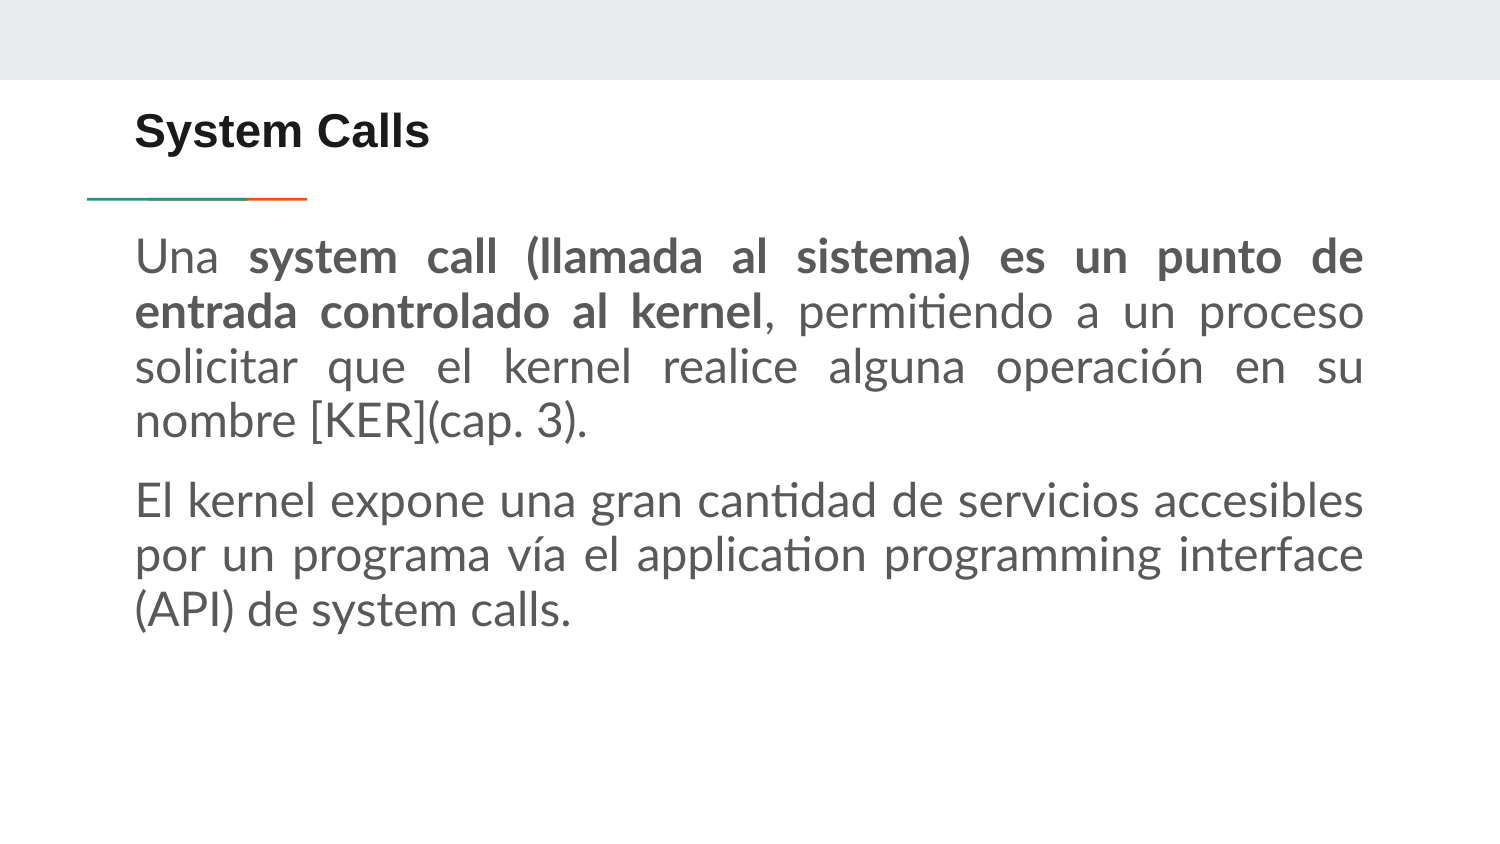

# System Calls
Una system call (llamada al sistema) es un punto de entrada controlado al kernel, permitiendo a un proceso solicitar que el kernel realice alguna operación en su nombre [KER](cap. 3).
El kernel expone una gran cantidad de servicios accesibles por un programa vía el application programming interface (API) de system calls.